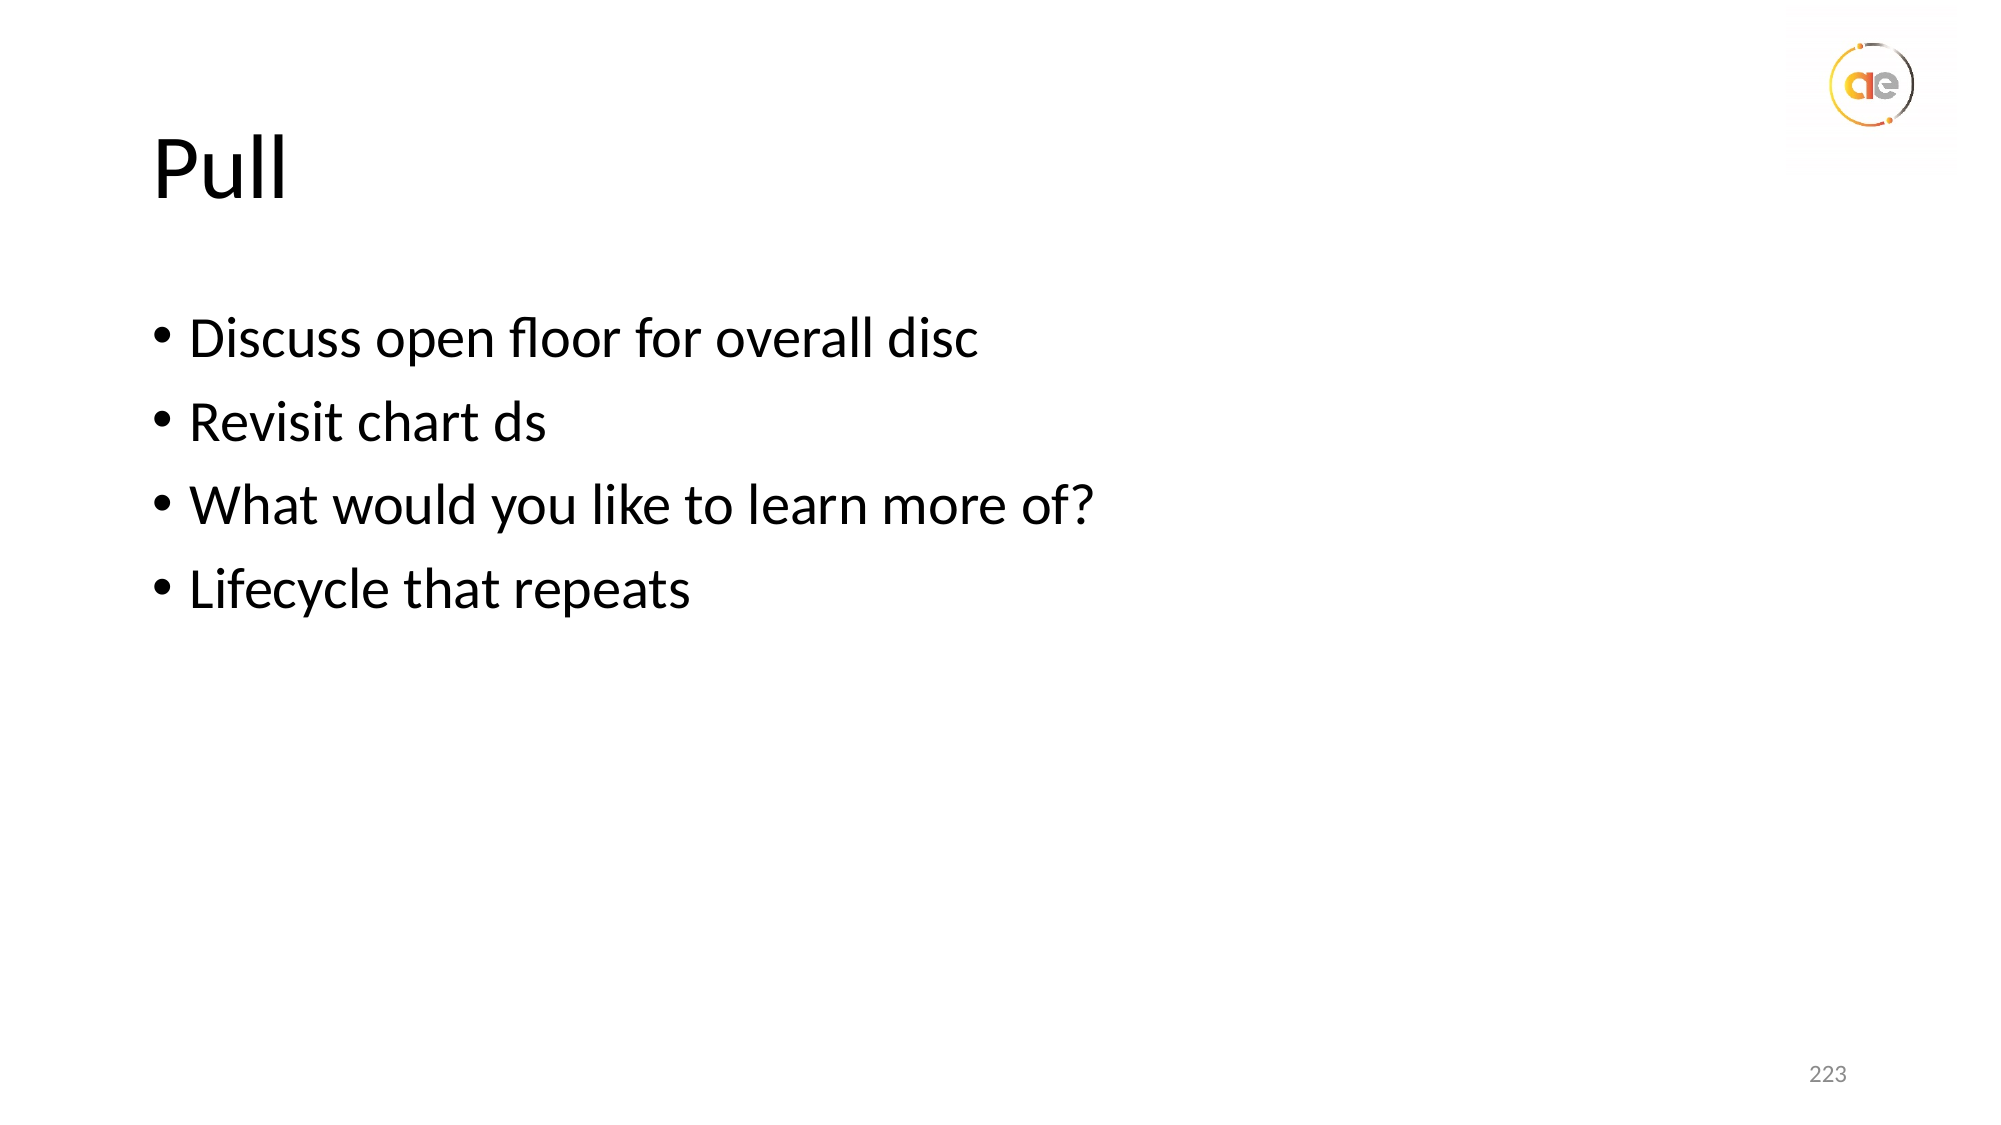

# Pull
Discuss open floor for overall disc
Revisit chart ds
What would you like to learn more of?
Lifecycle that repeats
223